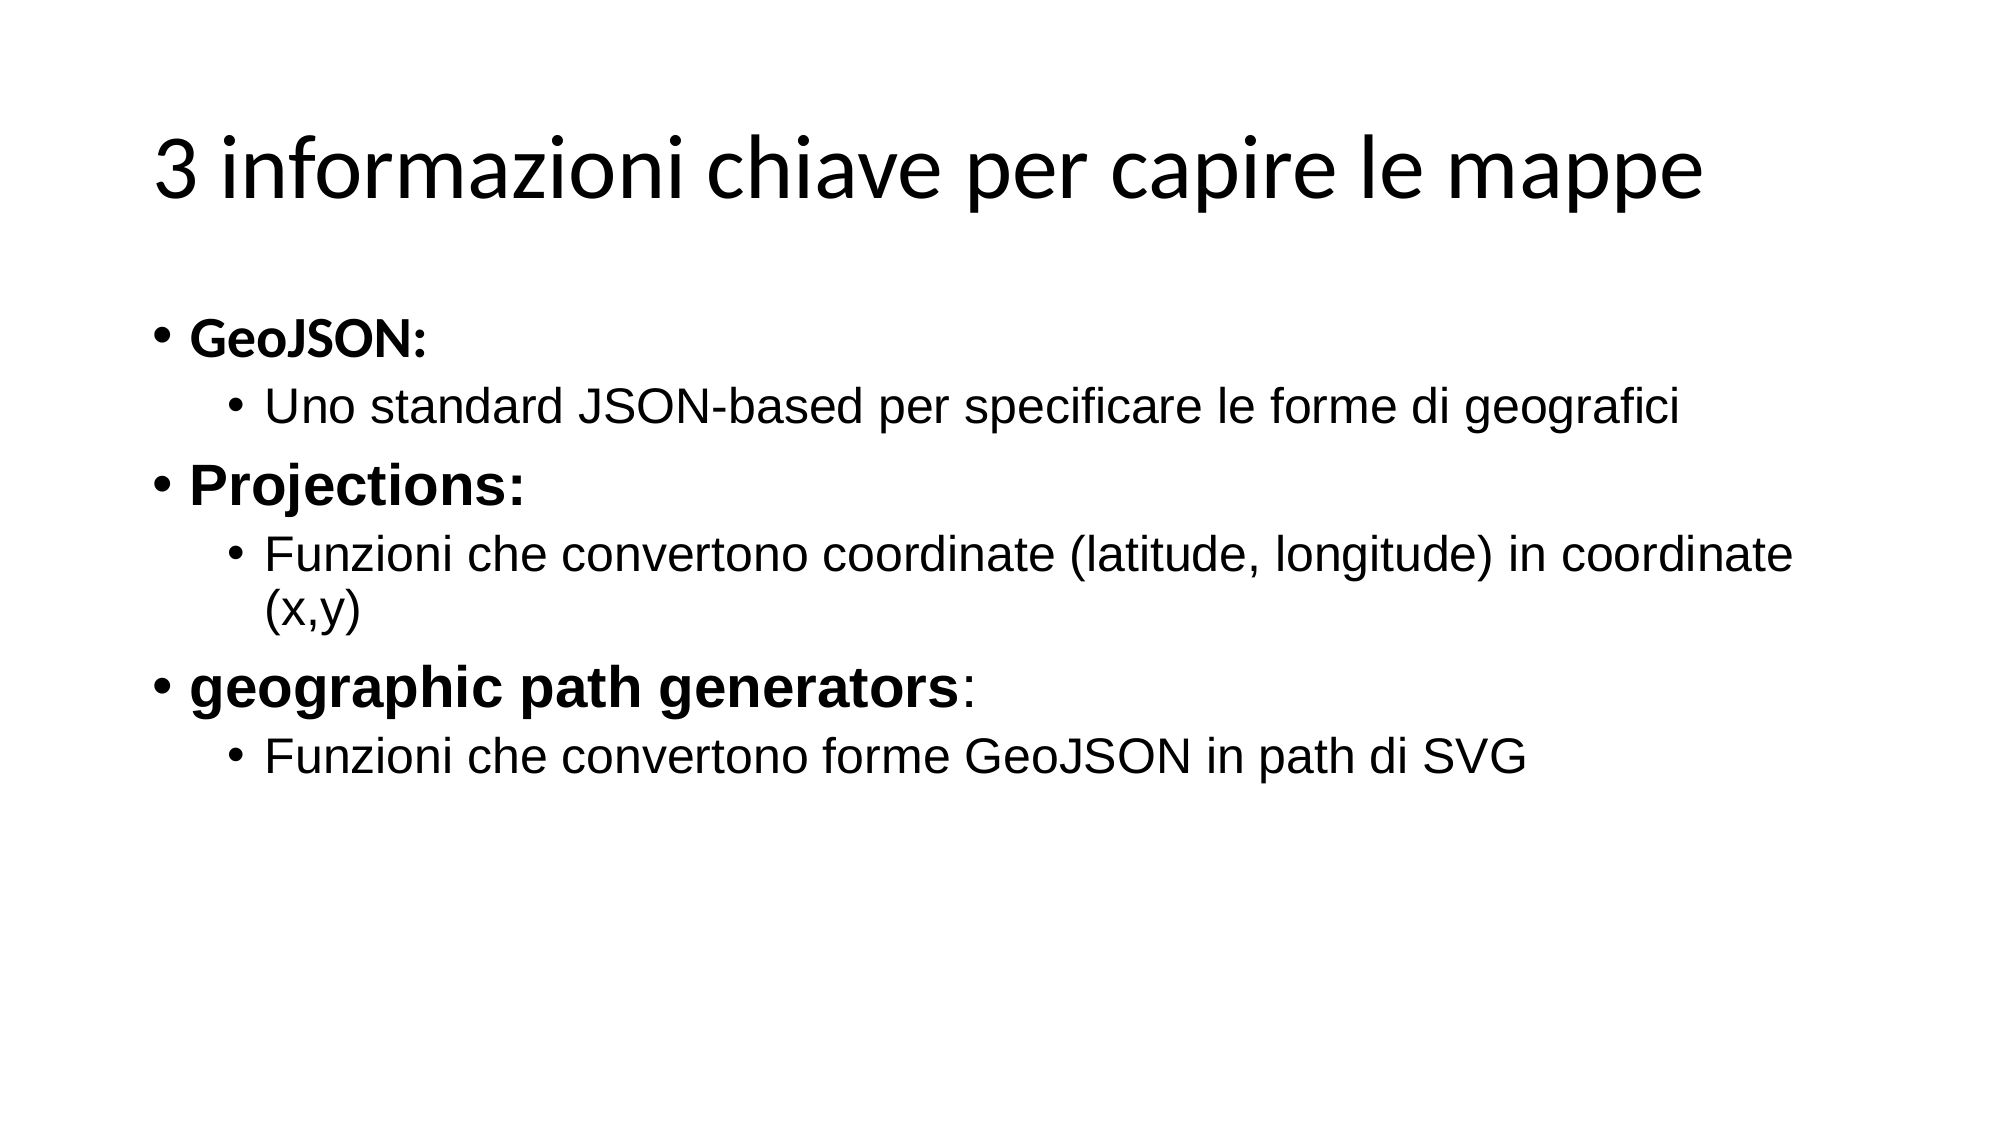

# 3 informazioni chiave per capire le mappe
GeoJSON:
Uno standard JSON-based per specificare le forme di geografici
Projections:
Funzioni che convertono coordinate (latitude, longitude) in coordinate (x,y)
geographic path generators:
Funzioni che convertono forme GeoJSON in path di SVG